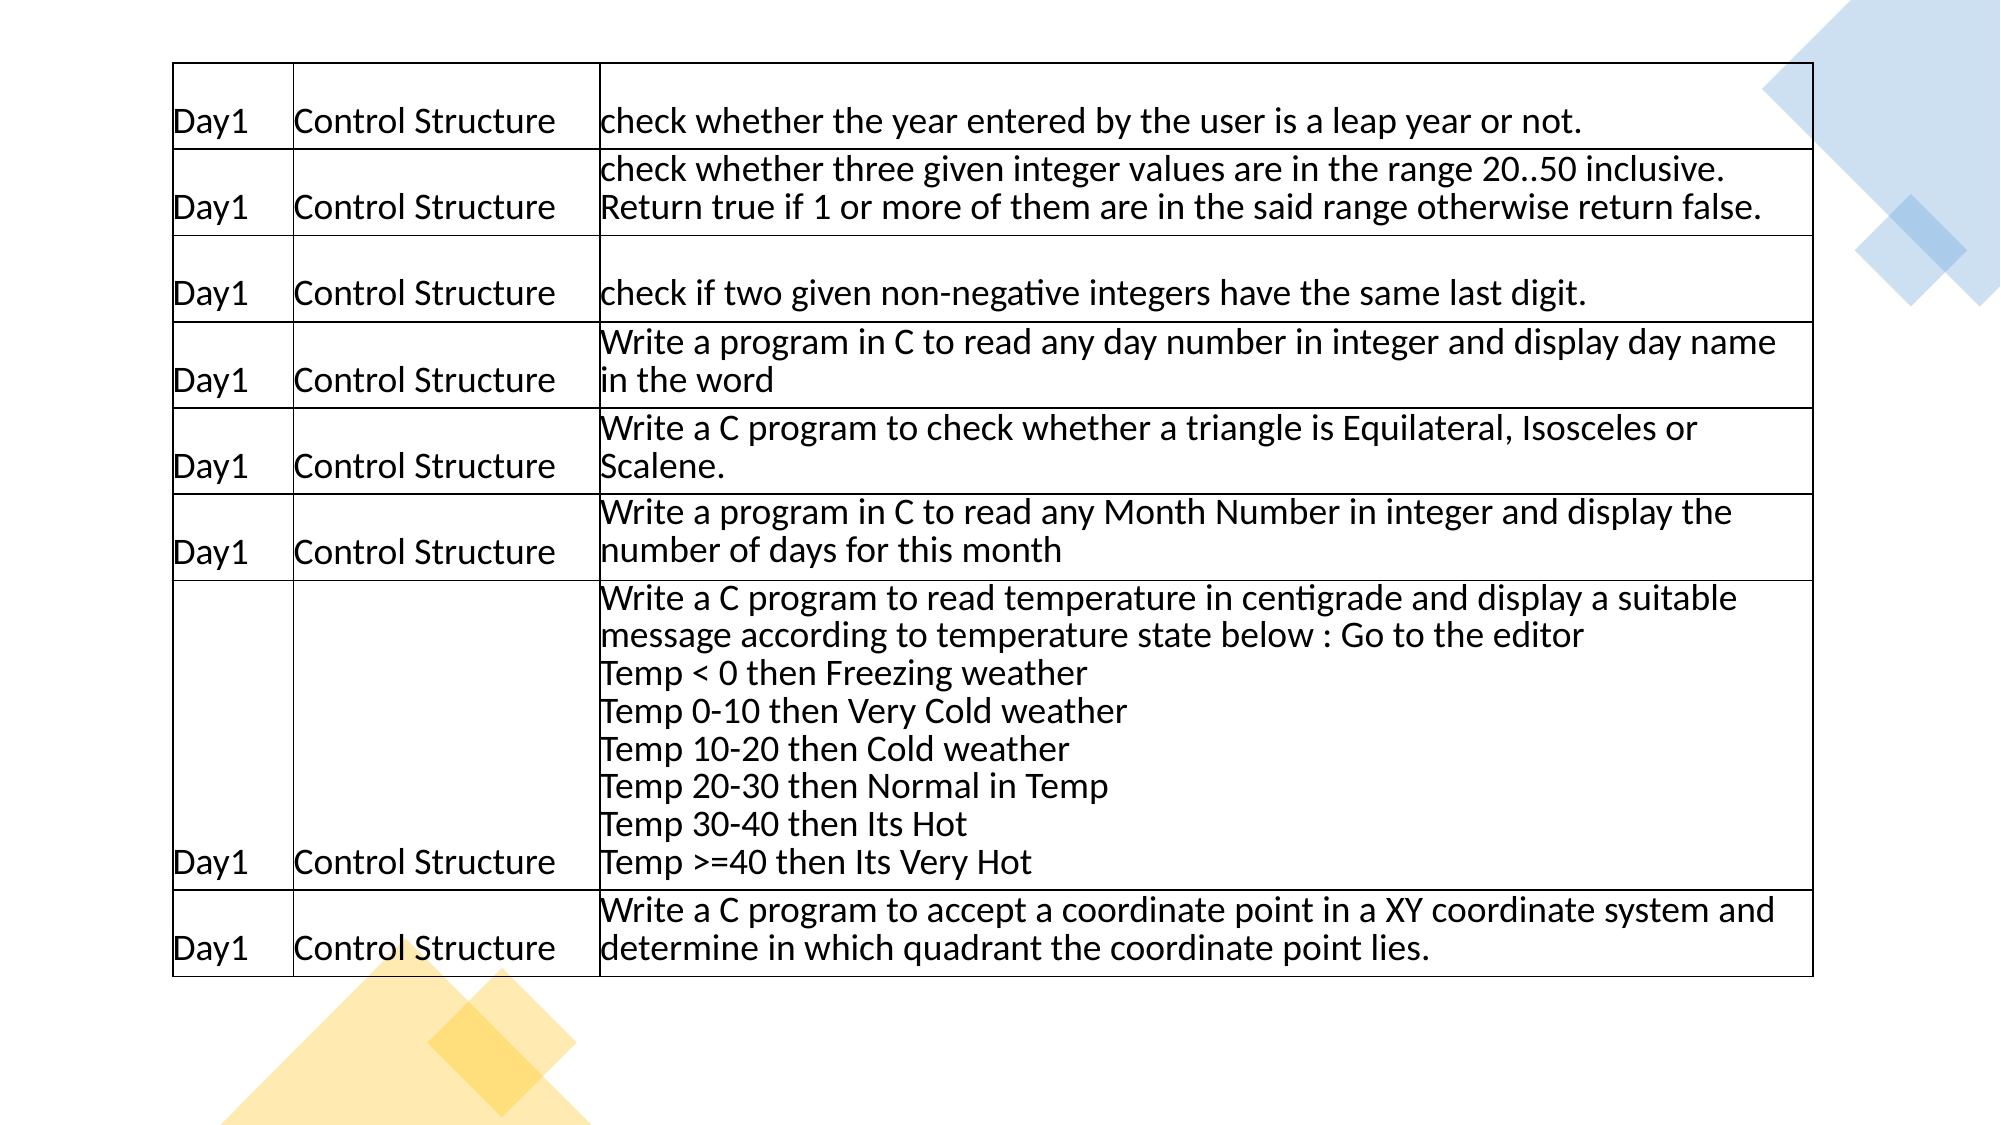

| Day1 | Control Structure | check whether the year entered by the user is a leap year or not. |
| --- | --- | --- |
| Day1 | Control Structure | check whether three given integer values are in the range 20..50 inclusive. Return true if 1 or more of them are in the said range otherwise return false. |
| Day1 | Control Structure | check if two given non-negative integers have the same last digit. |
| Day1 | Control Structure | Write a program in C to read any day number in integer and display day name in the word |
| Day1 | Control Structure | Write a C program to check whether a triangle is Equilateral, Isosceles or Scalene. |
| Day1 | Control Structure | Write a program in C to read any Month Number in integer and display the number of days for this month |
| Day1 | Control Structure | Write a C program to read temperature in centigrade and display a suitable message according to temperature state below : Go to the editor Temp < 0 then Freezing weather Temp 0-10 then Very Cold weather Temp 10-20 then Cold weather Temp 20-30 then Normal in Temp Temp 30-40 then Its Hot Temp >=40 then Its Very Hot |
| Day1 | Control Structure | Write a C program to accept a coordinate point in a XY coordinate system and determine in which quadrant the coordinate point lies. |